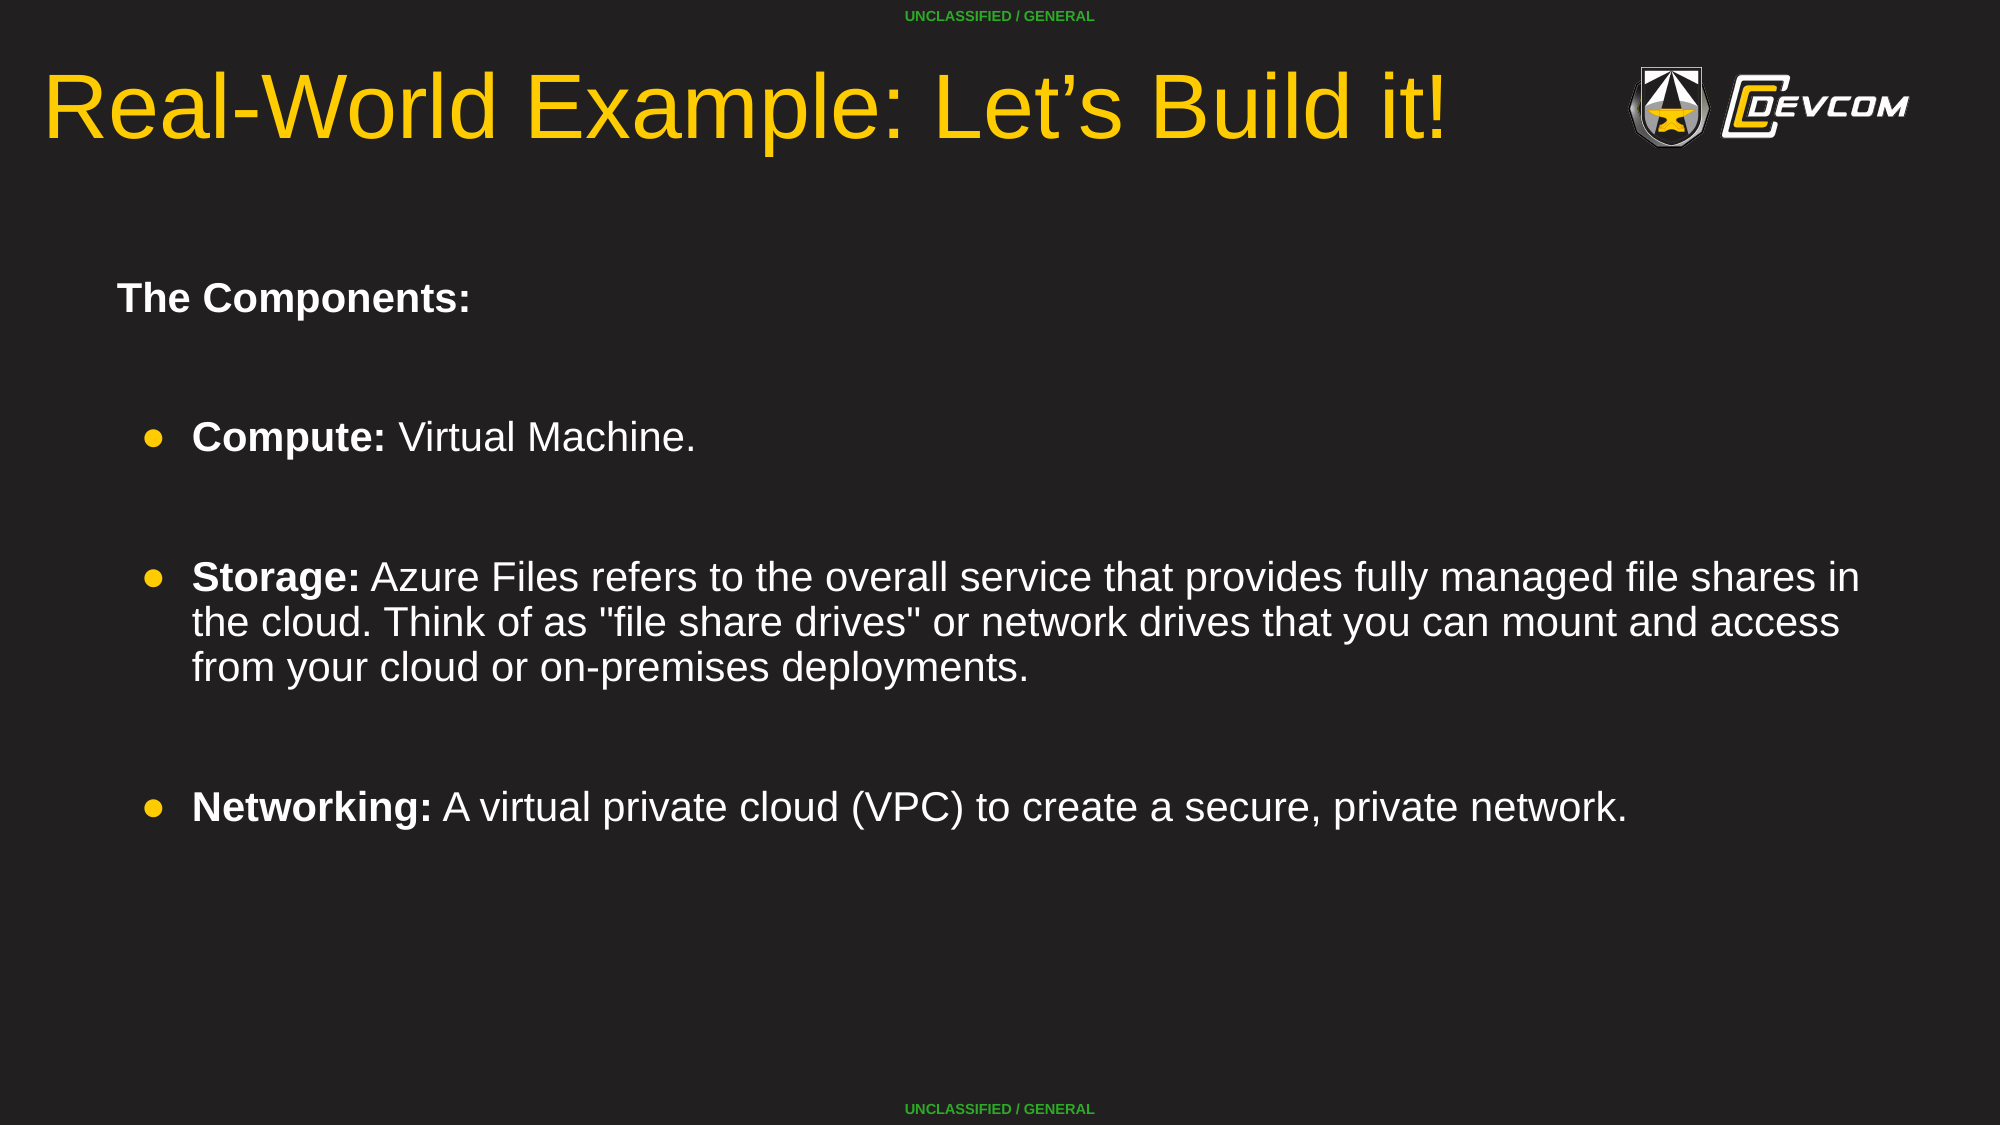

Real-World Example: Let’s Build it!

The Components:

Compute: Virtual Machine.

Storage: Azure Files refers to the overall service that provides fully managed file shares in the cloud. Think of as "file share drives" or network drives that you can mount and access from your cloud or on-premises deployments.

Networking: A virtual private cloud (VPC) to create a secure, private network.